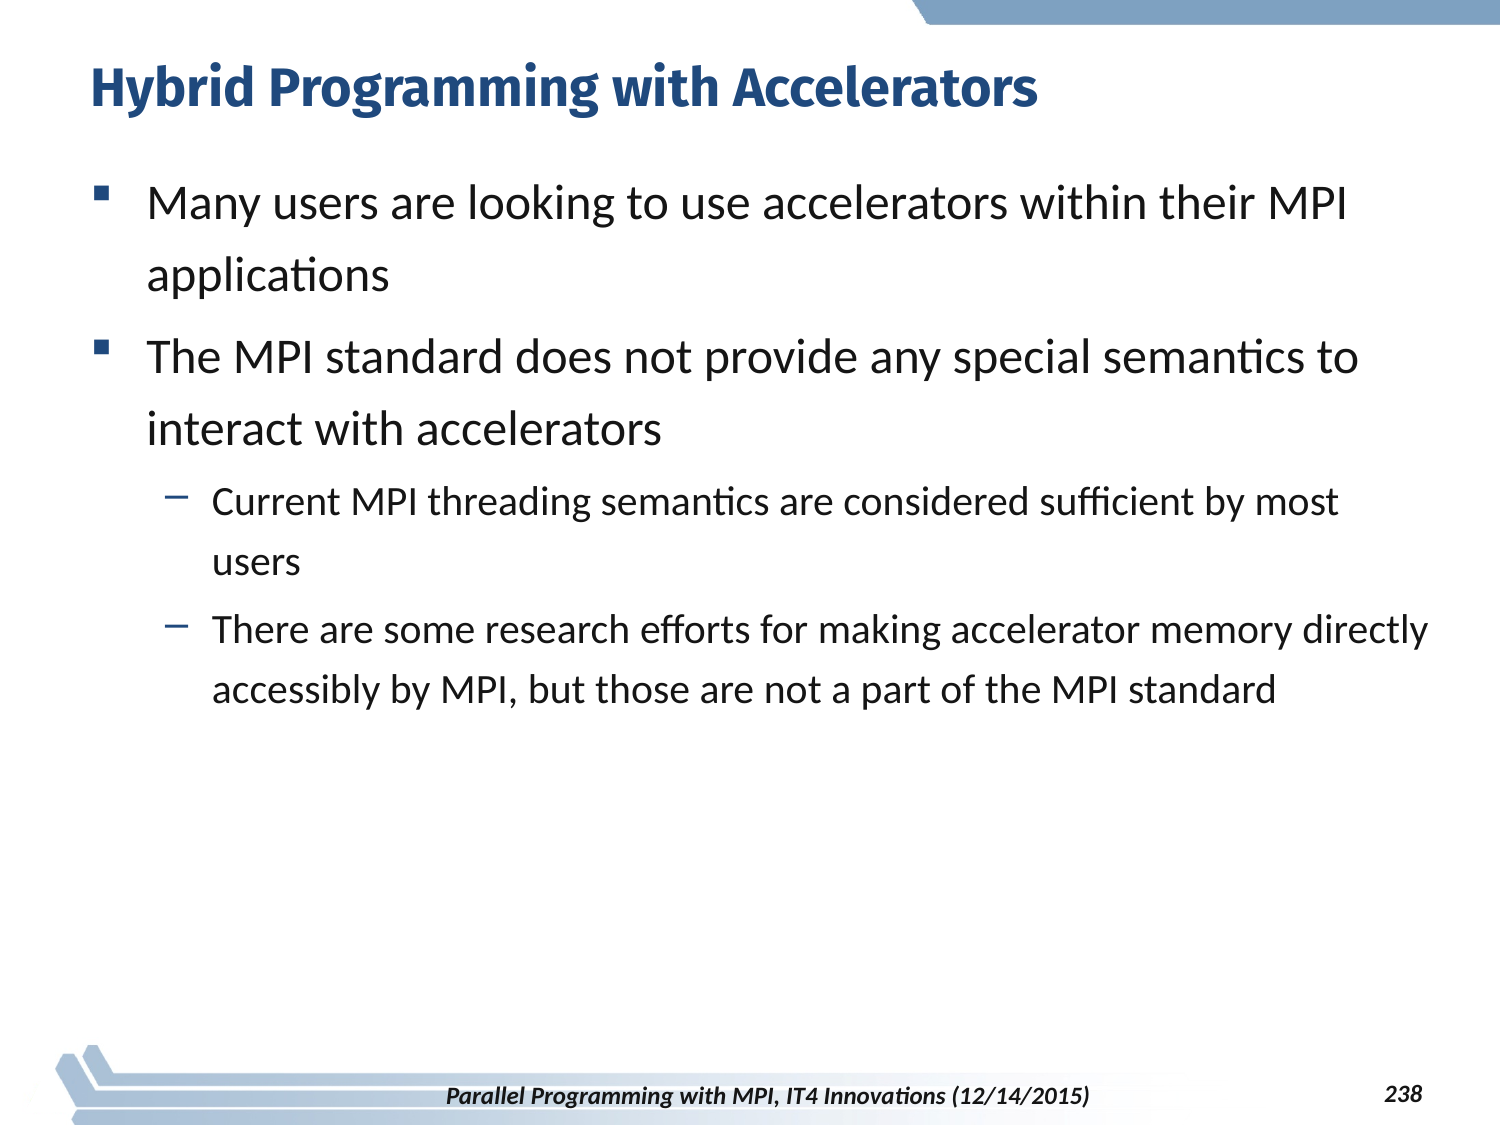

# Hybrid Programming with Accelerators
Many users are looking to use accelerators within their MPI applications
The MPI standard does not provide any special semantics to interact with accelerators
Current MPI threading semantics are considered sufficient by most users
There are some research efforts for making accelerator memory directly accessibly by MPI, but those are not a part of the MPI standard
238
Parallel Programming with MPI, IT4 Innovations (12/14/2015)